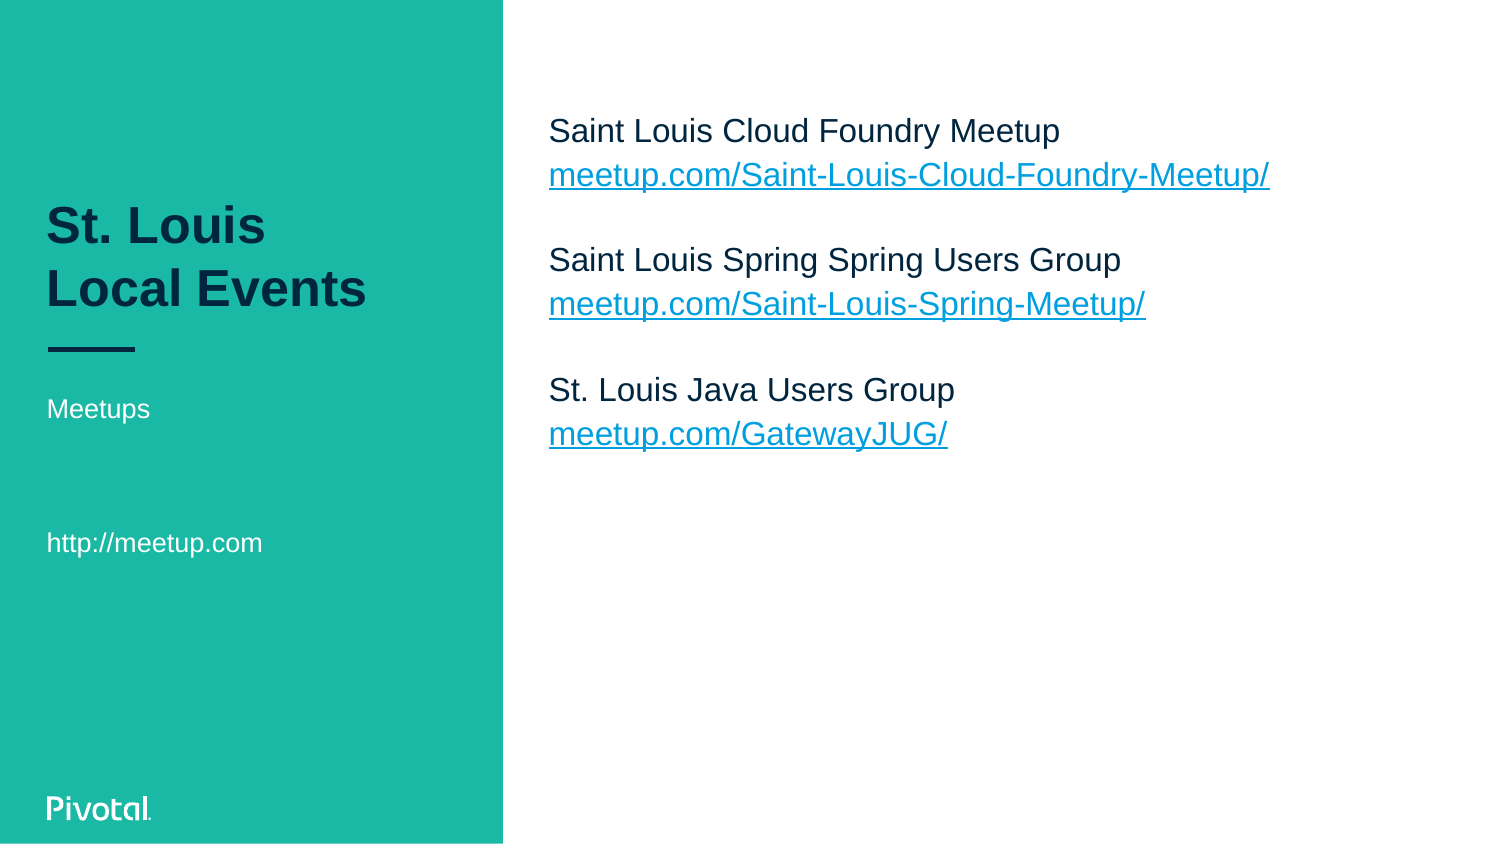

# St. Louis Local Events
Saint Louis Cloud Foundry Meetup meetup.com/Saint-Louis-Cloud-Foundry-Meetup/
Saint Louis Spring Spring Users Group
meetup.com/Saint-Louis-Spring-Meetup/
St. Louis Java Users Group
meetup.com/GatewayJUG/
Meetups

http://meetup.com